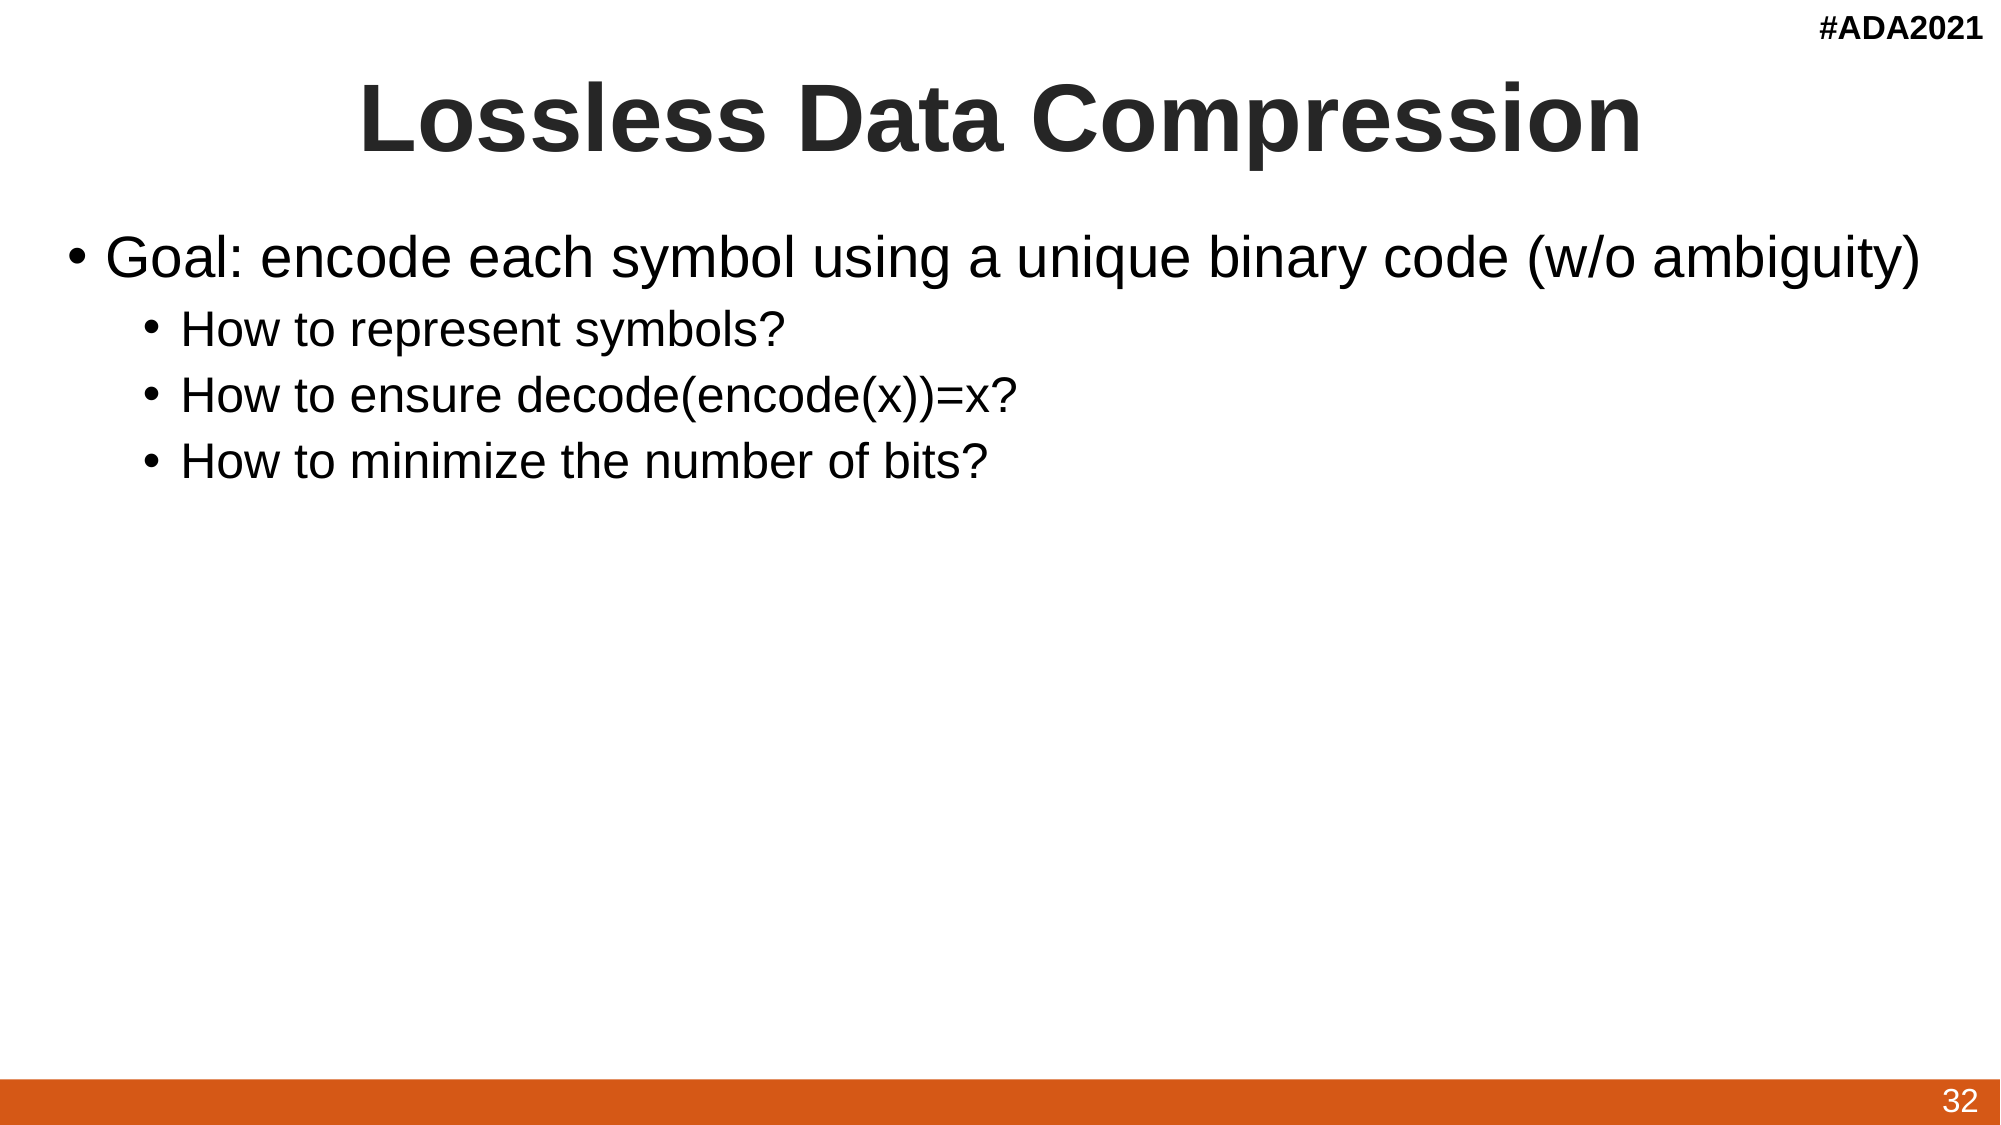

Lossless Data Compression
Goal: encode each symbol using a unique binary code (w/o ambiguity)
How to represent symbols?
How to ensure decode(encode(x))=x?
How to minimize the number of bits?

32